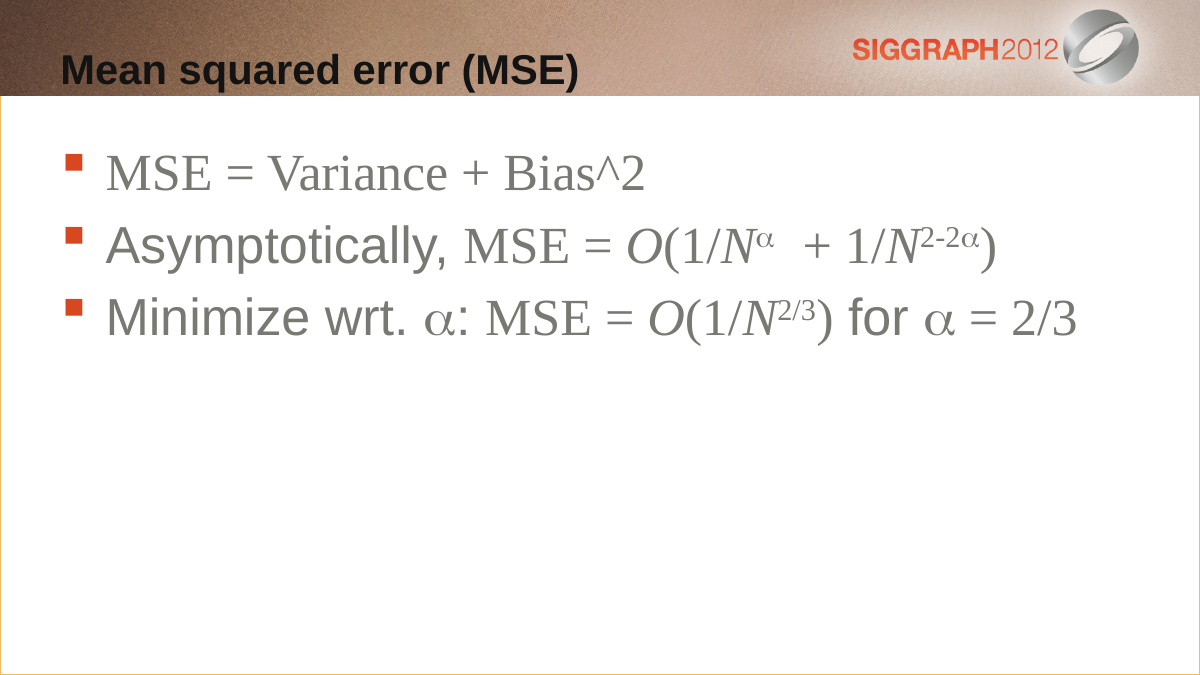

Mean squared error (MSE)
MSE = Variance + Bias^2
Asymptotically, MSE = O(1/Nα  + 1/N2-2α)
Minimize wrt. α: MSE = O(1/N2/3) for α = 2/3